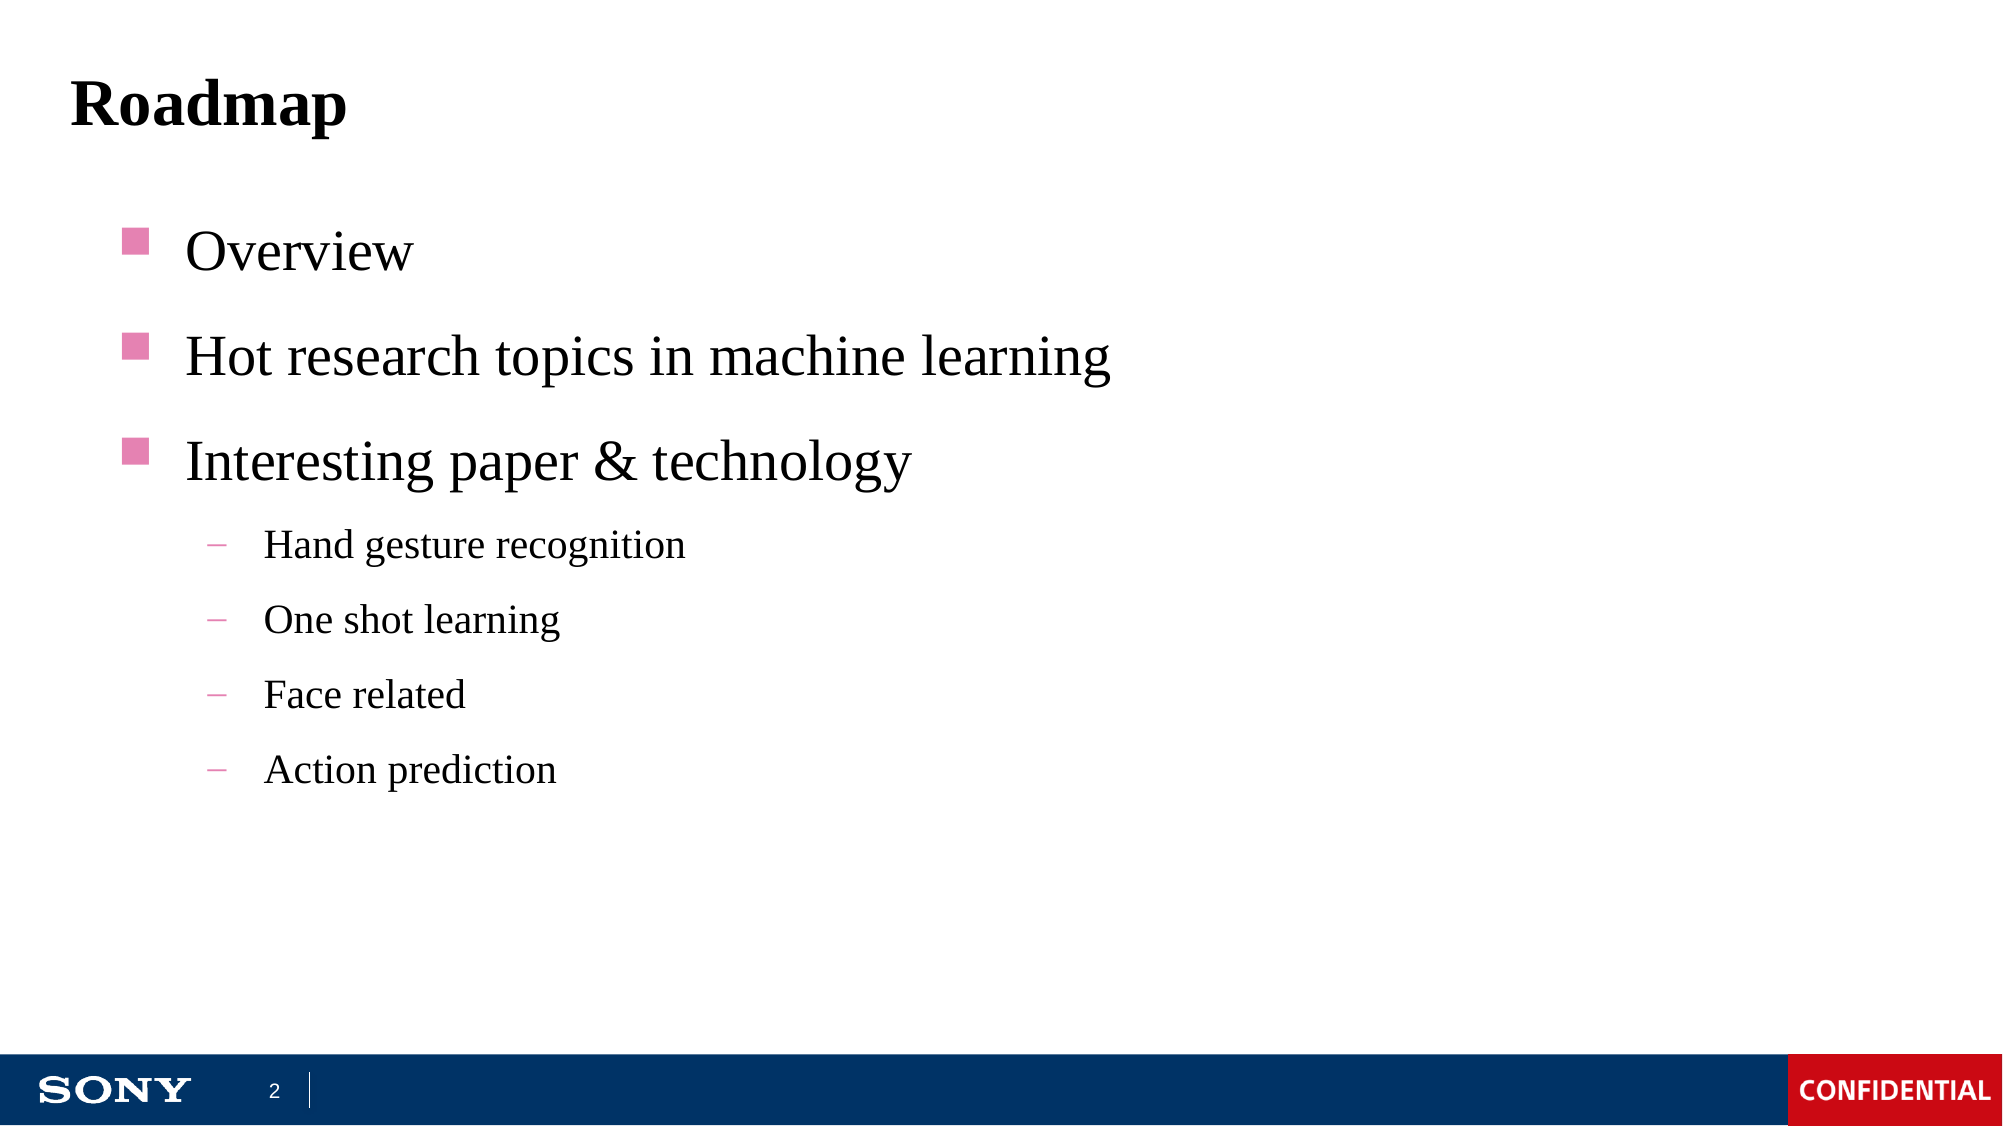

# Roadmap
Overview
Hot research topics in machine learning
Interesting paper & technology
Hand gesture recognition
One shot learning
Face related
Action prediction